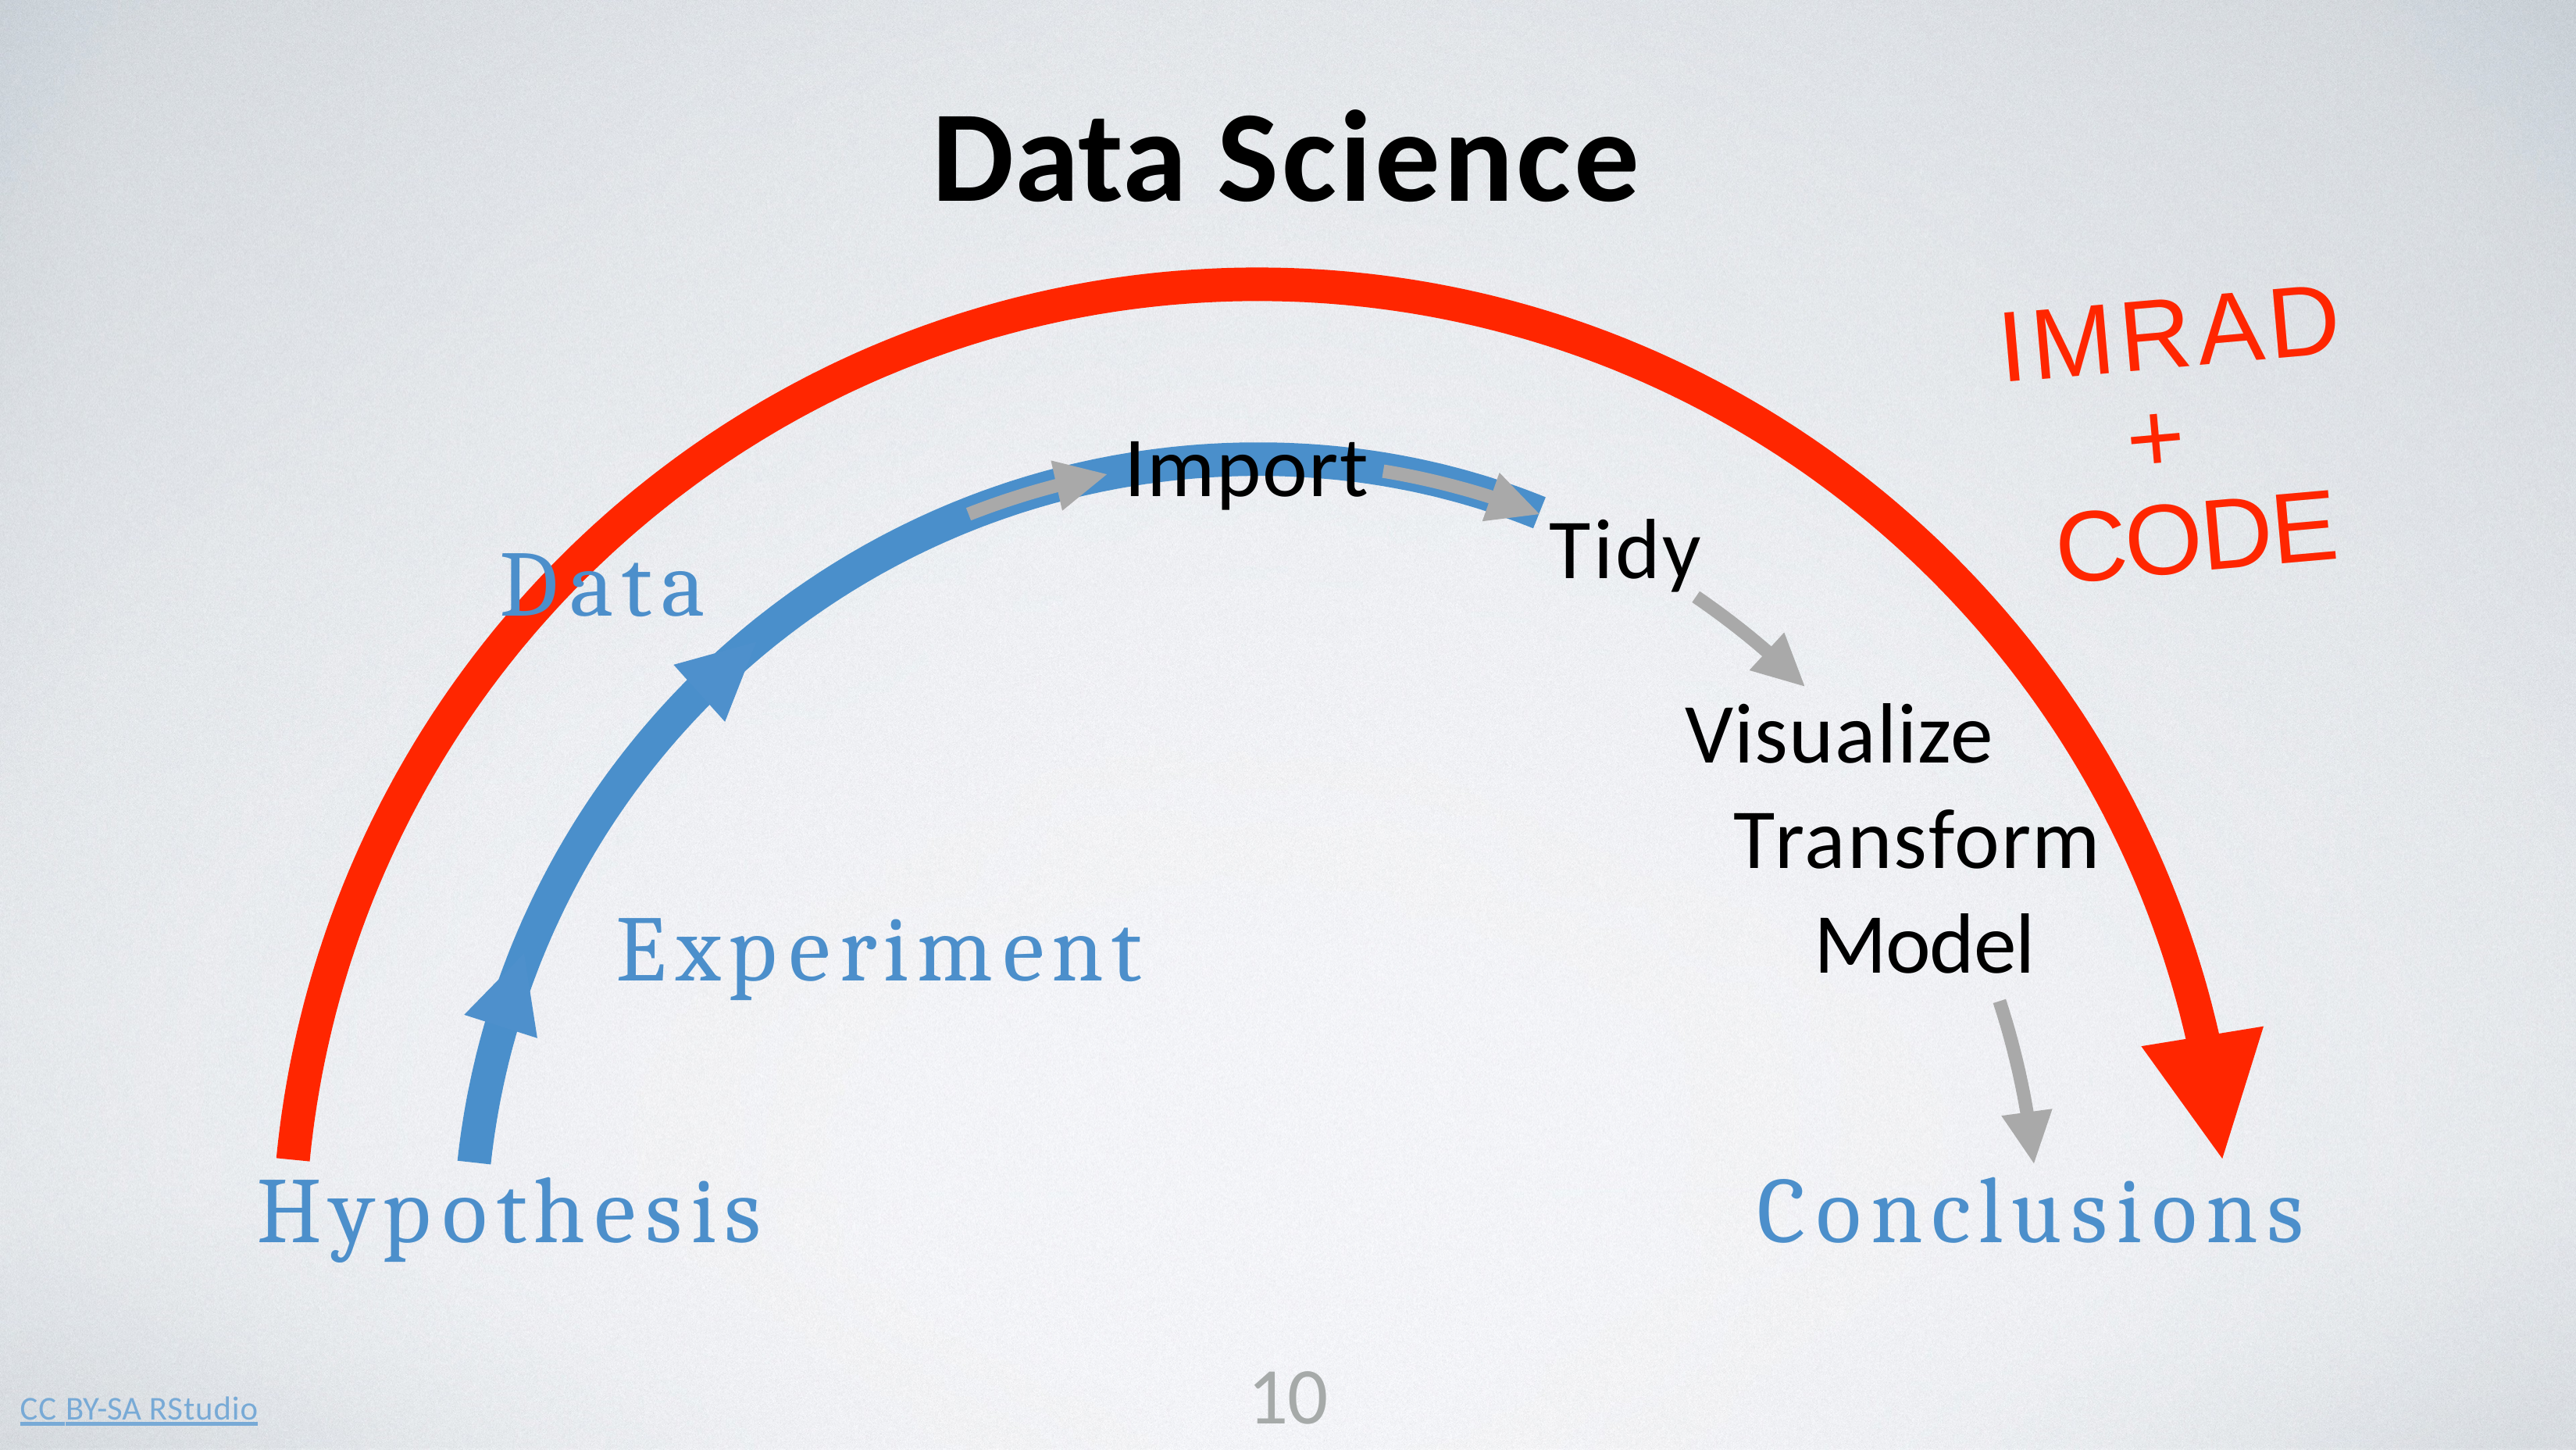

# Data Science

IMRAD
+
Import

CODE
Tidy
Visualize  Transform
Model
Data

Experiment

Hypothesis
Conclusions
10
CC BY-SA RStudio